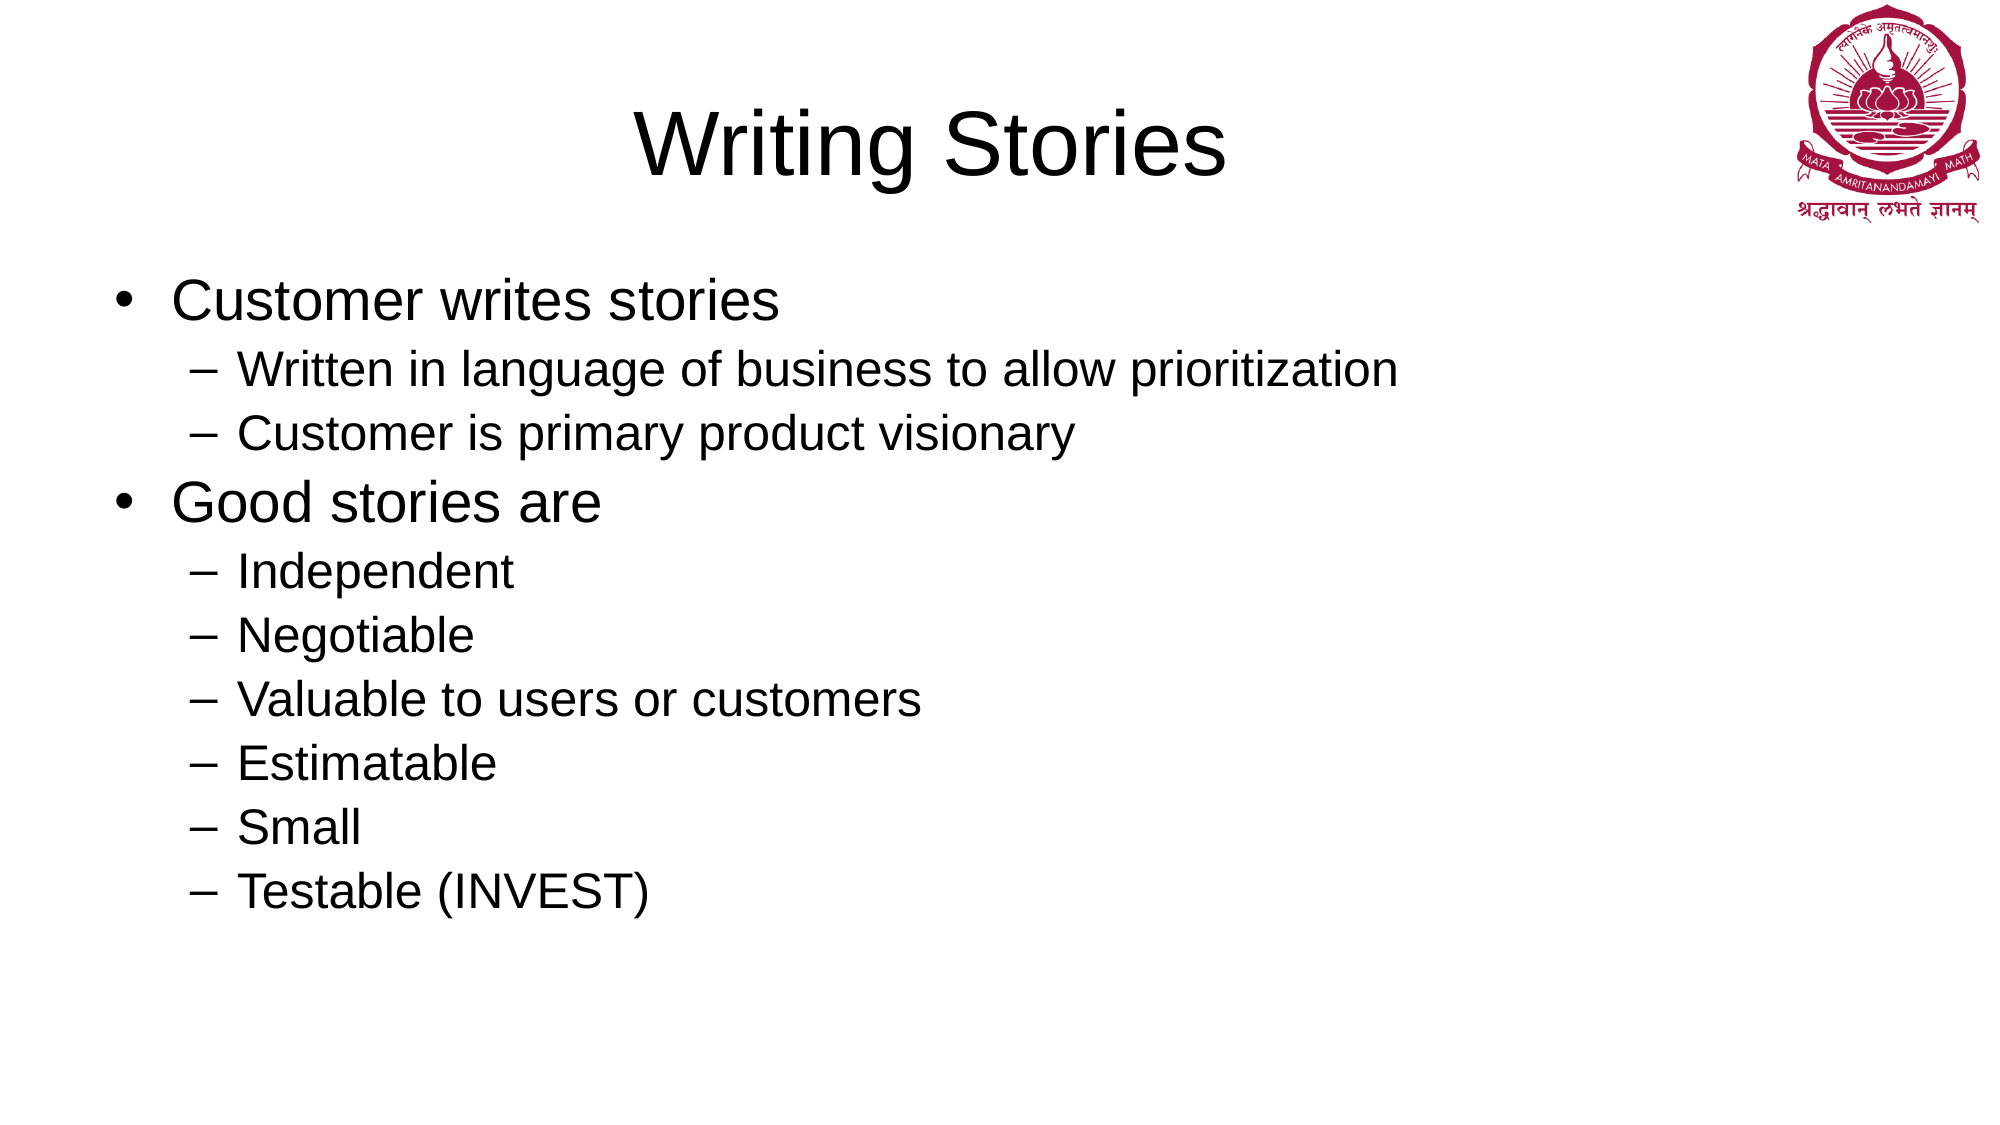

# Writing Stories
Customer writes stories
Written in language of business to allow prioritization
Customer is primary product visionary
Good stories are
Independent
Negotiable
Valuable to users or customers
Estimatable
Small
Testable (INVEST)